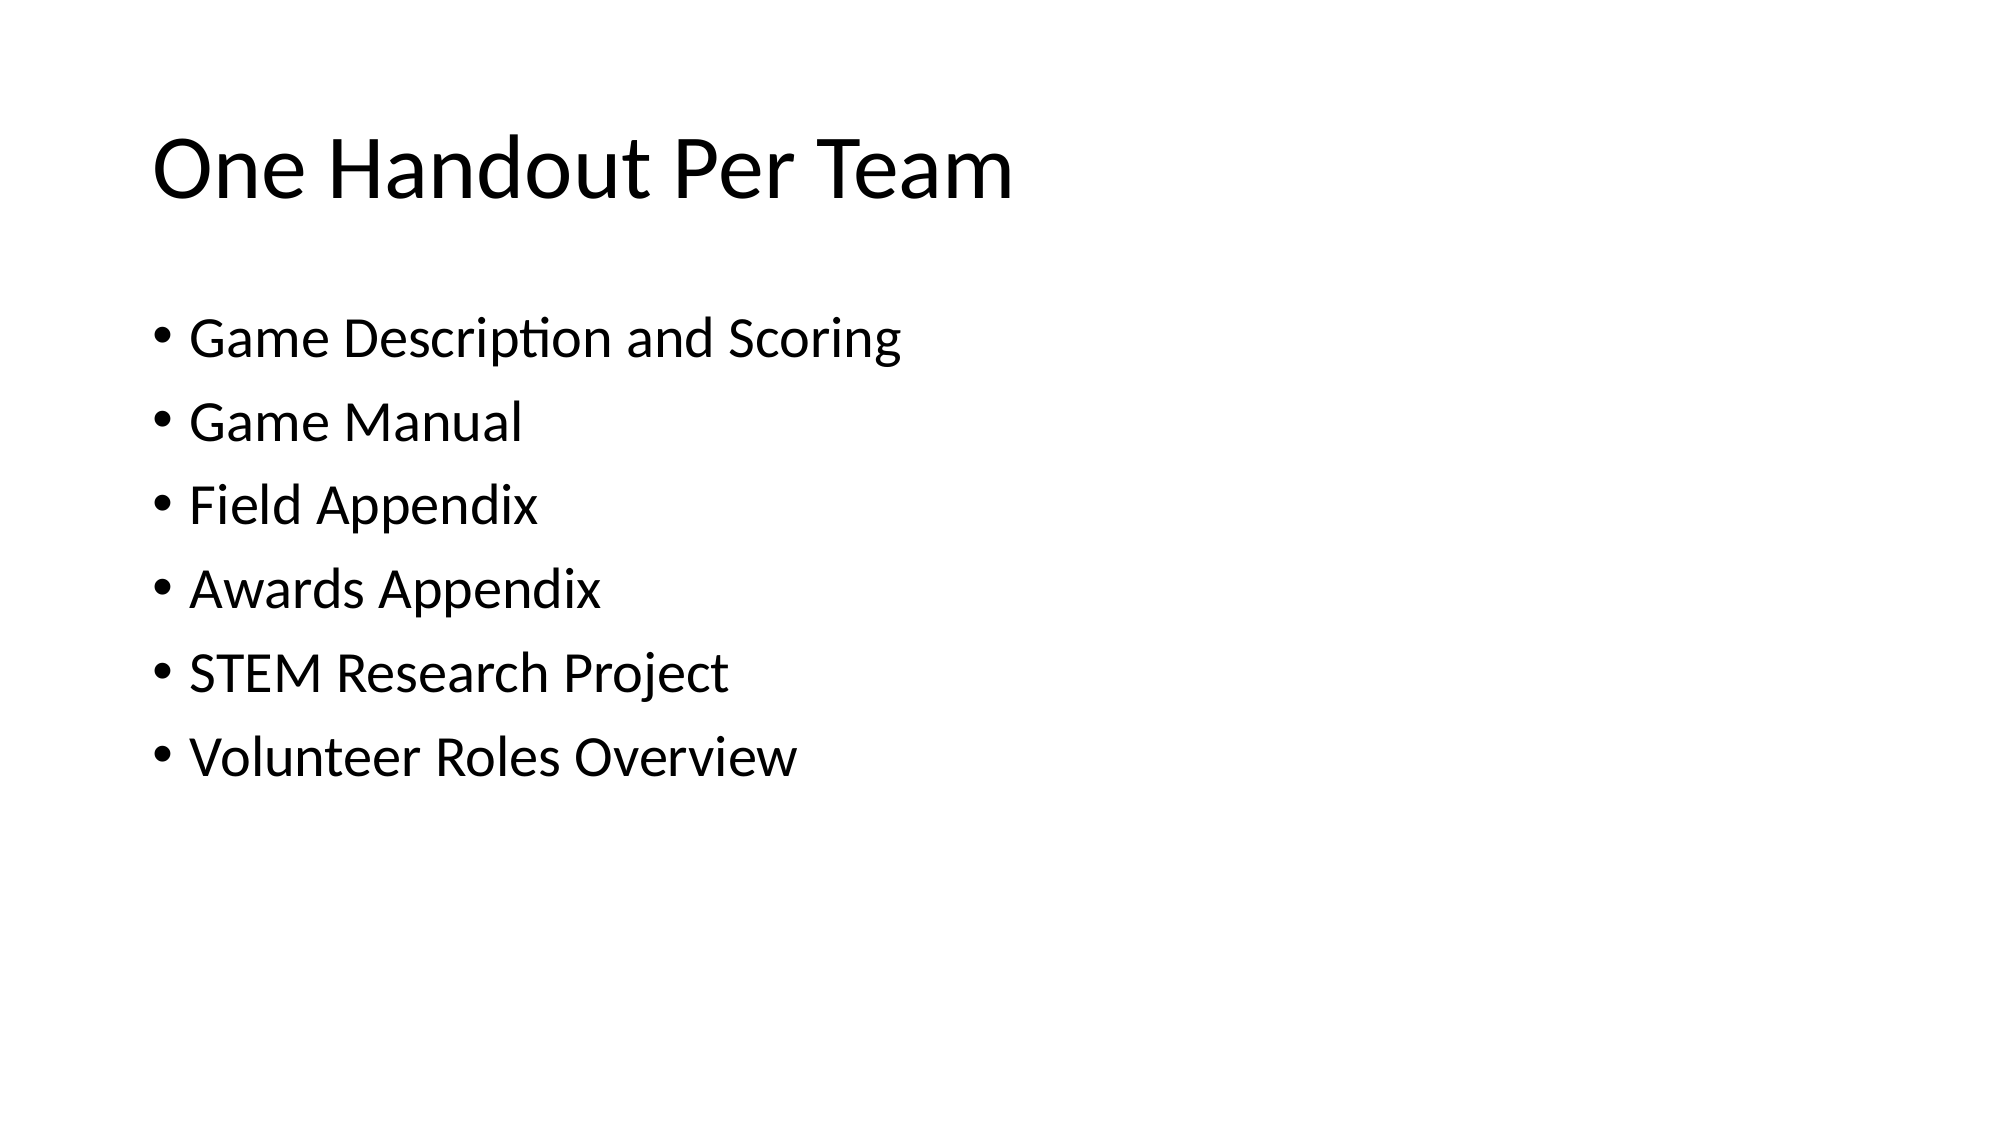

# One Handout Per Team
Game Description and Scoring
Game Manual
Field Appendix
Awards Appendix
STEM Research Project
Volunteer Roles Overview